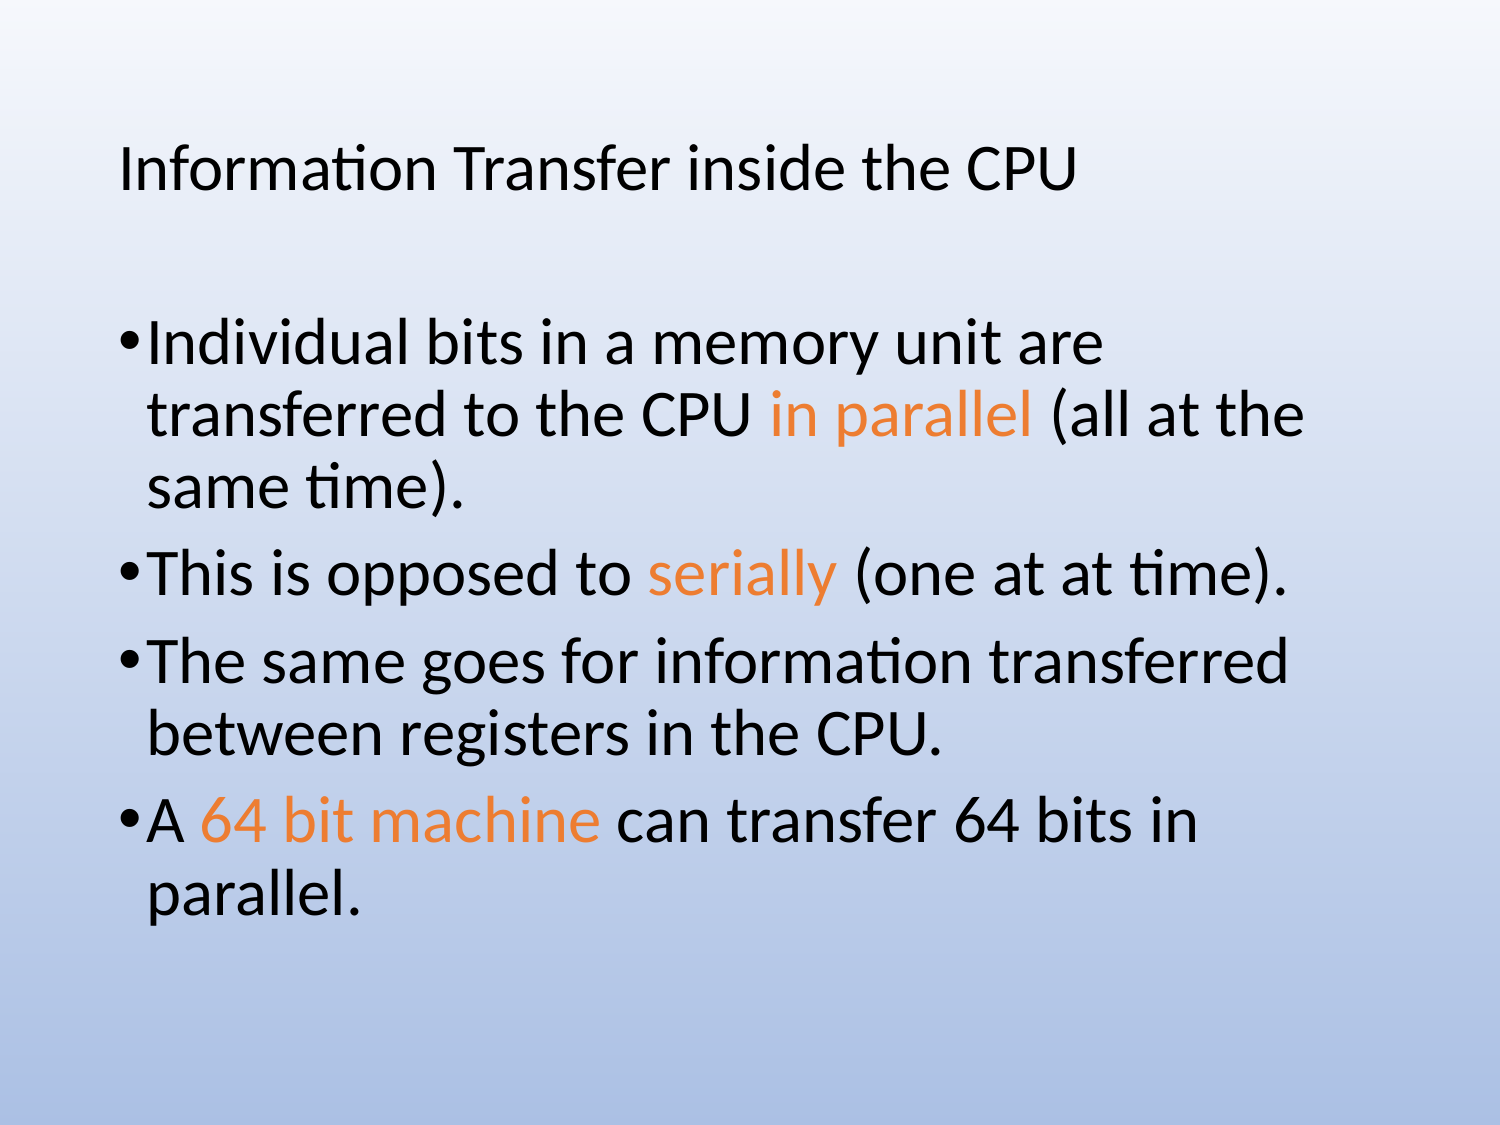

# Information Transfer inside the CPU
Individual bits in a memory unit are transferred to the CPU in parallel (all at the same time).
This is opposed to serially (one at at time).
The same goes for information transferred between registers in the CPU.
A 64 bit machine can transfer 64 bits in parallel.